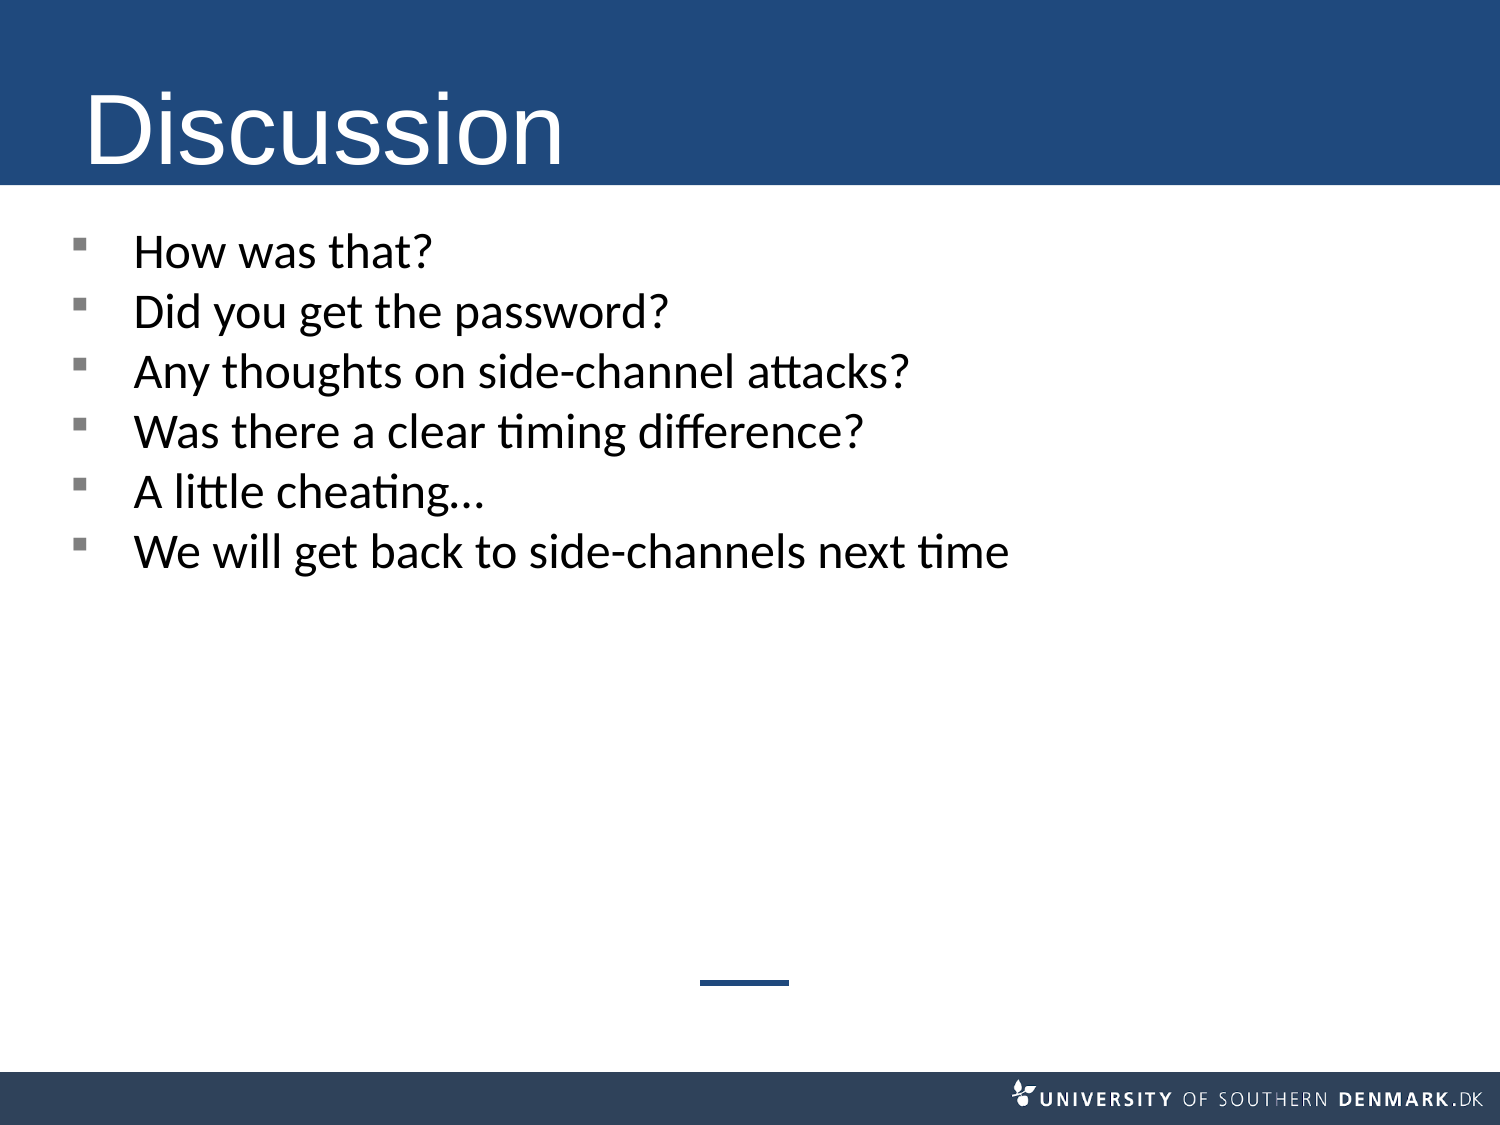

# Discussion
How was that?
Did you get the password?
Any thoughts on side-channel attacks?
Was there a clear timing difference?
A little cheating…
We will get back to side-channels next time